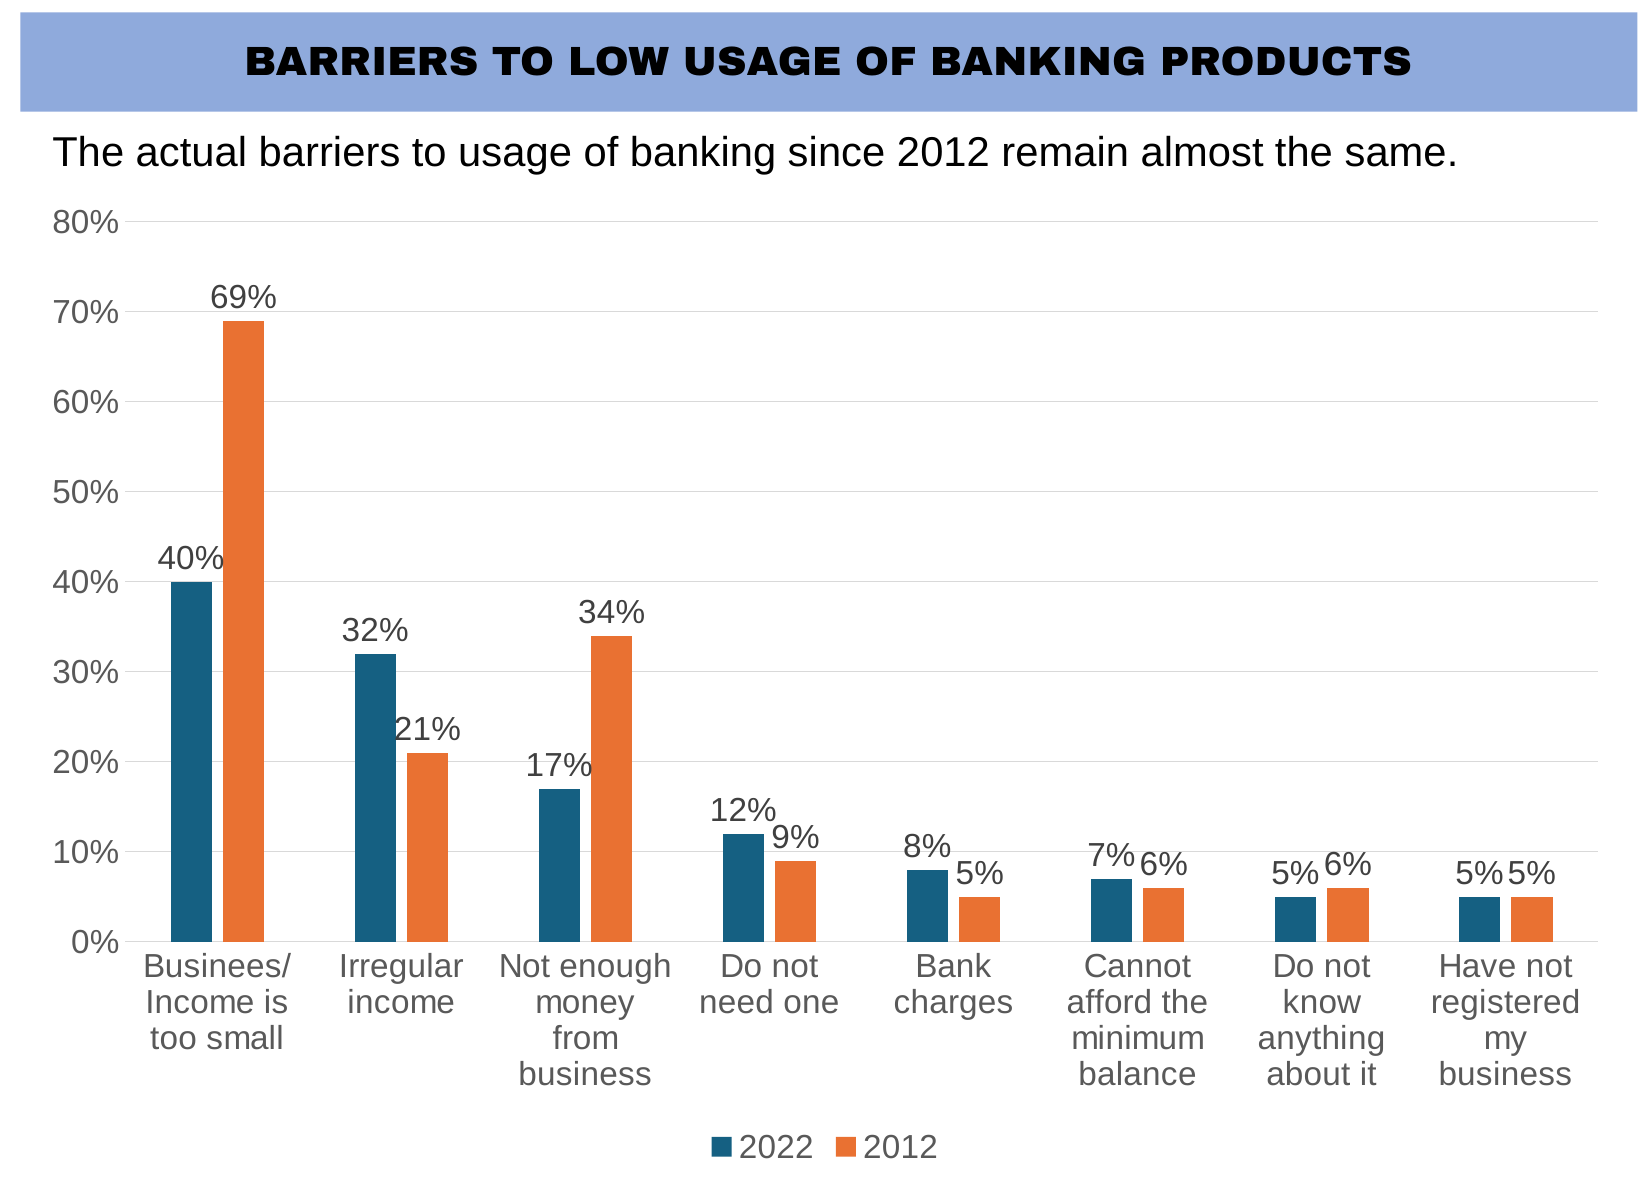

BARRIERS TO LOW USAGE OF BANKING PRODUCTS
The actual barriers to usage of banking since 2012 remain almost the same.

### Chart

| Category | 2022 | 2012 |
|---|---|---|
| Businees/Income is too small | 0.4 | 0.69 |
| Irregular income | 0.32 | 0.21 |
| Not enough money from business | 0.17 | 0.34 |
| Do not need one | 0.12 | 0.09 |
| Bank charges | 0.08 | 0.05 |
| Cannot afford the minimum balance | 0.07 | 0.06 |
| Do not know anything about it | 0.05 | 0.06 |
| Have not registered my business | 0.05 | 0.05 |